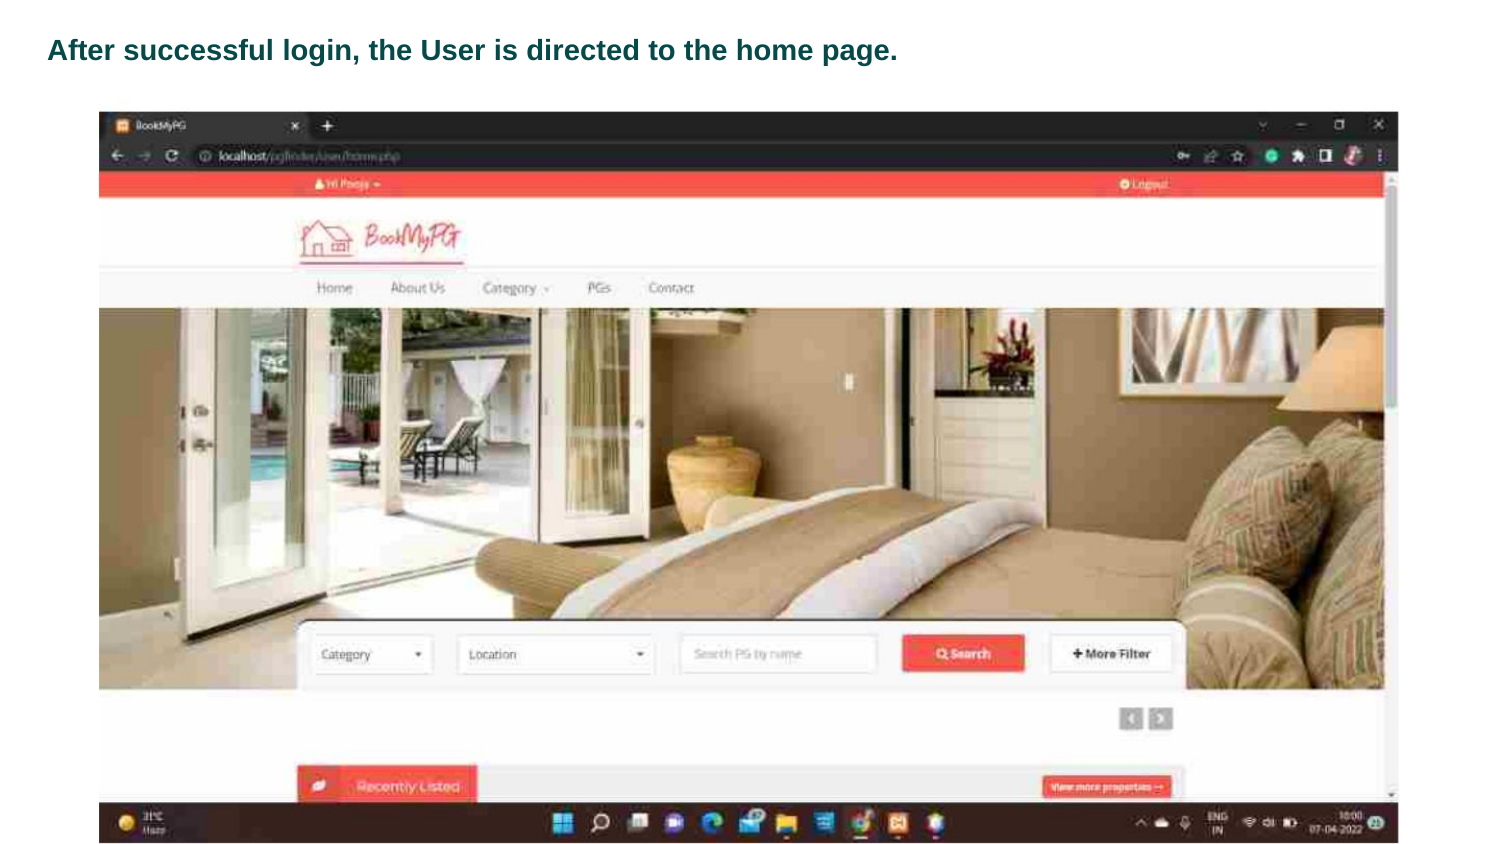

After successful login, the User is directed to the home page.